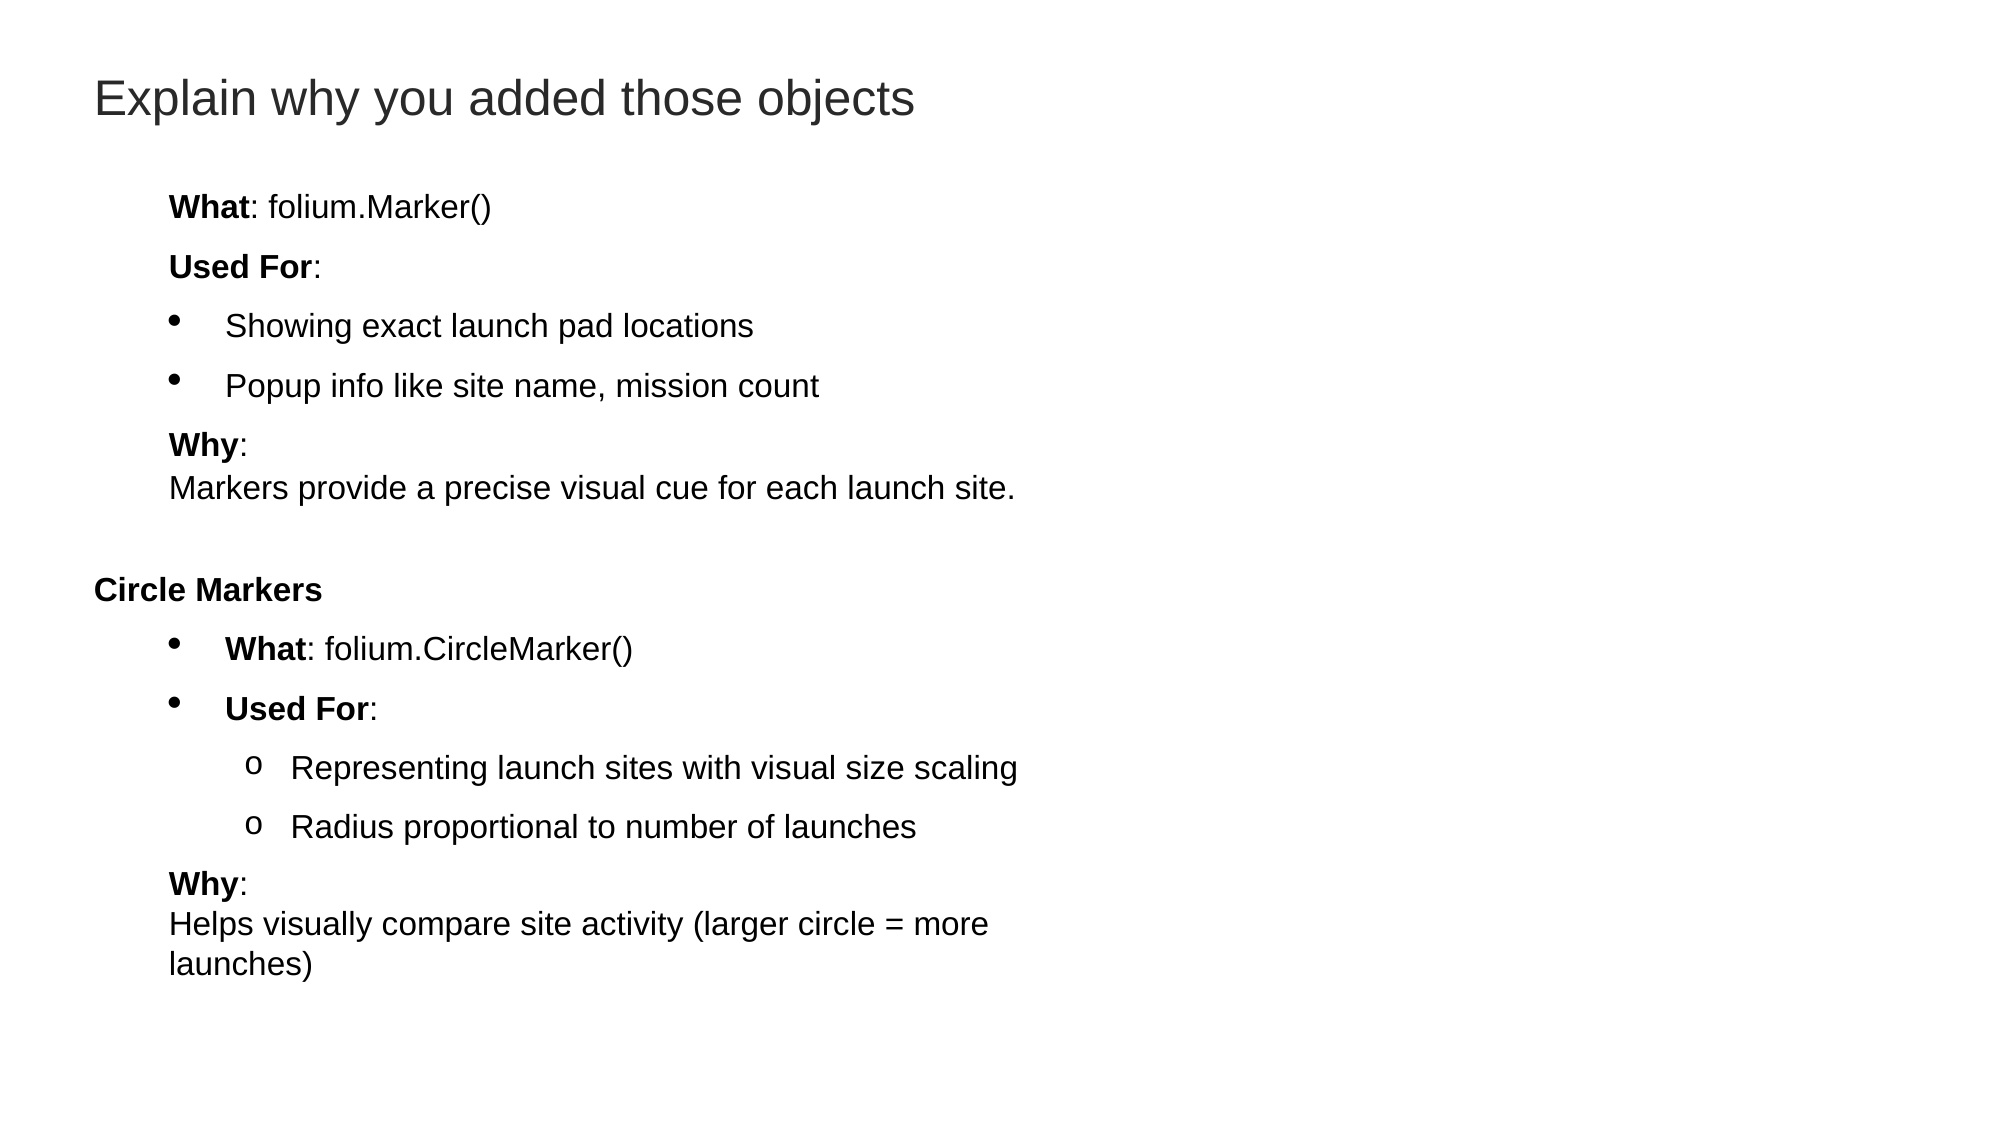

Explain why you added those objects
What: folium.Marker()
Used For:
Showing exact launch pad locations
Popup info like site name, mission count
Why:
Markers provide a precise visual cue for each launch site.
Circle Markers
What: folium.CircleMarker()
Used For:
Representing launch sites with visual size scaling
Radius proportional to number of launches
Why:
Helps visually compare site activity (larger circle = more launches)